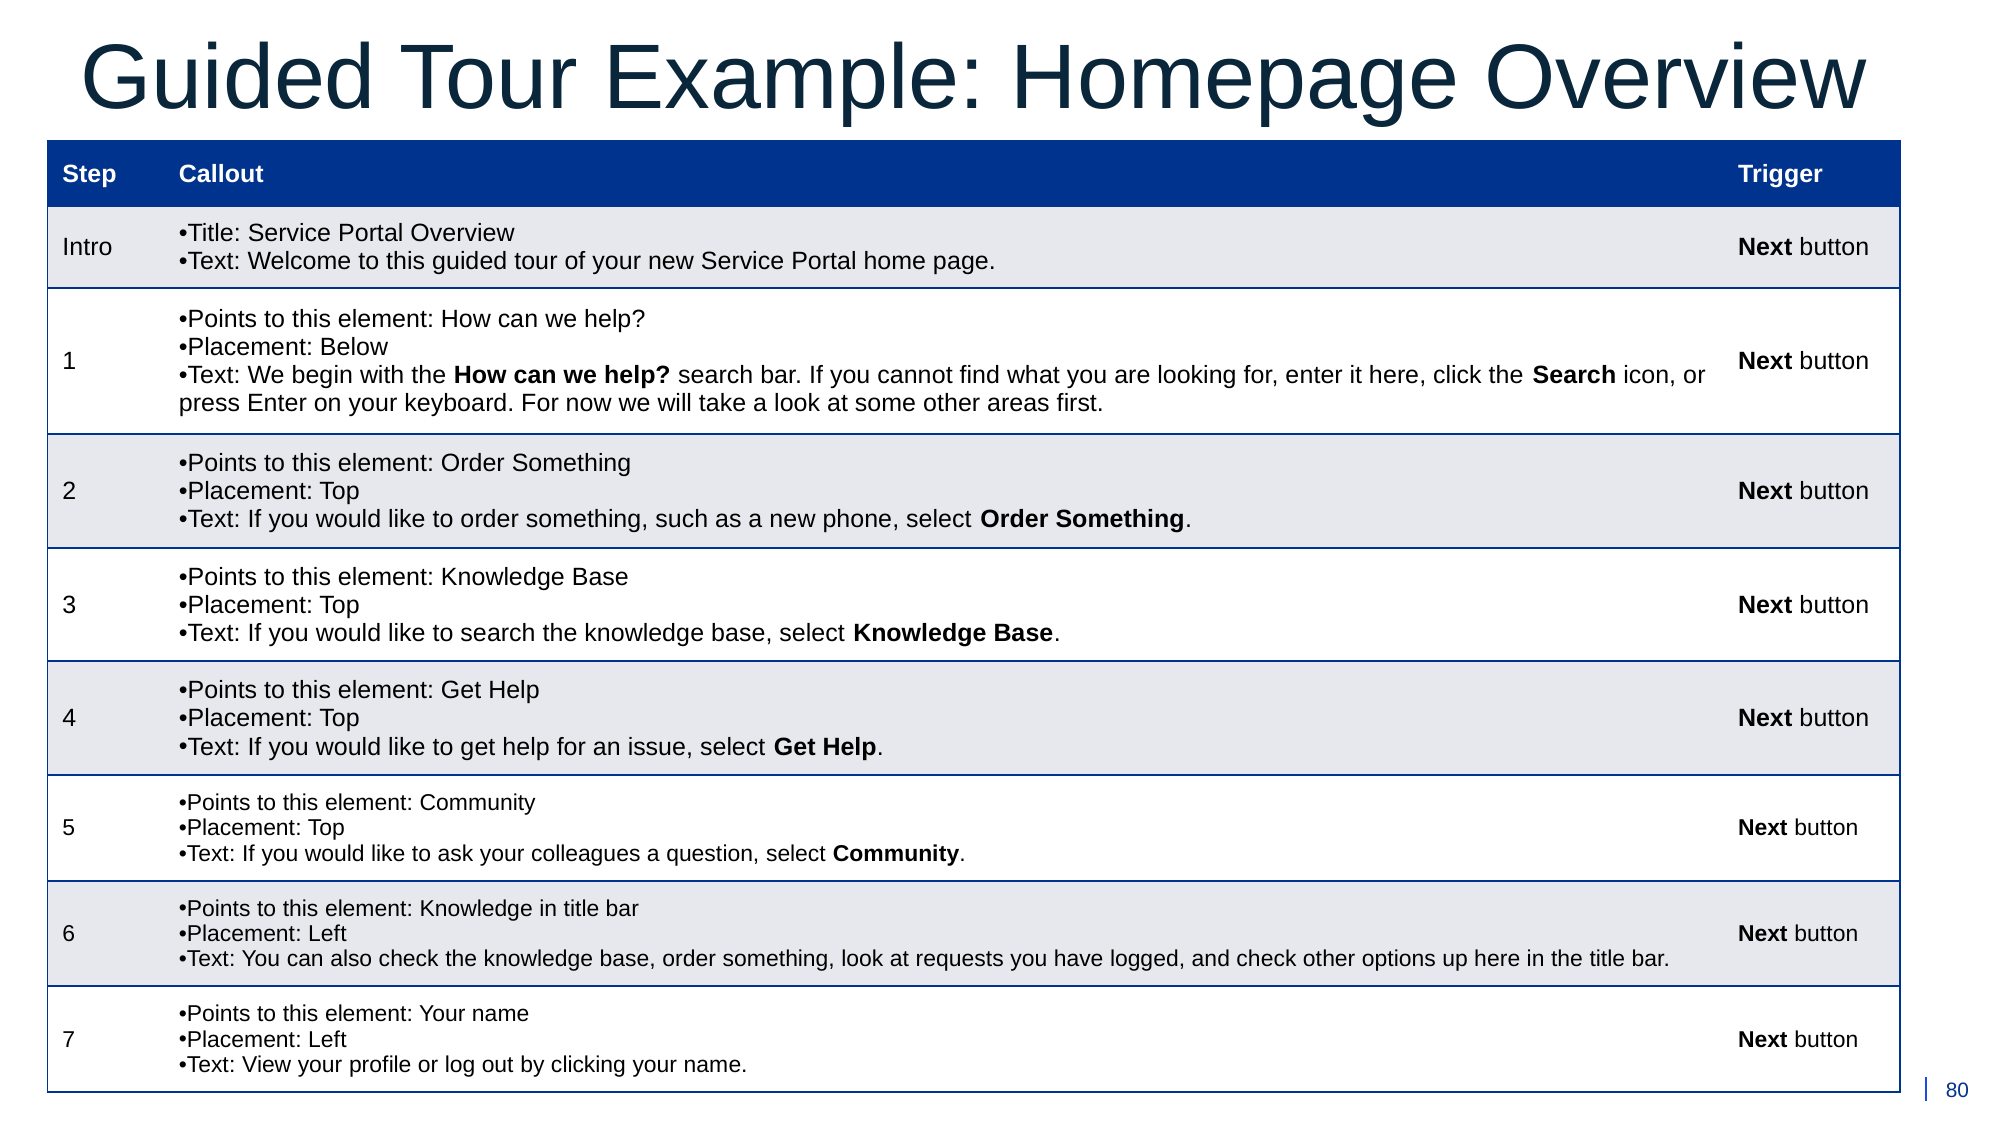

# Guided Tour Example: Homepage Overview
| Step | Callout | Trigger |
| --- | --- | --- |
| Intro | Title: Service Portal Overview Text: Welcome to this guided tour of your new Service Portal home page. | Next button |
| 1 | Points to this element: How can we help? Placement: Below Text: We begin with the How can we help? search bar. If you cannot find what you are looking for, enter it here, click the Search icon, or press Enter on your keyboard. For now we will take a look at some other areas first. | Next button |
| 2 | Points to this element: Order Something Placement: Top Text: If you would like to order something, such as a new phone, select Order Something. | Next button |
| 3 | Points to this element: Knowledge Base Placement: Top Text: If you would like to search the knowledge base, select Knowledge Base. | Next button |
| 4 | Points to this element: Get Help Placement: Top Text: If you would like to get help for an issue, select Get Help. | Next button |
| 5 | Points to this element: Community Placement: Top Text: If you would like to ask your colleagues a question, select Community. | Next button |
| 6 | Points to this element: Knowledge in title bar Placement: Left Text: You can also check the knowledge base, order something, look at requests you have logged, and check other options up here in the title bar. | Next button |
| 7 | Points to this element: Your name Placement: Left Text: View your profile or log out by clicking your name. | Next button |